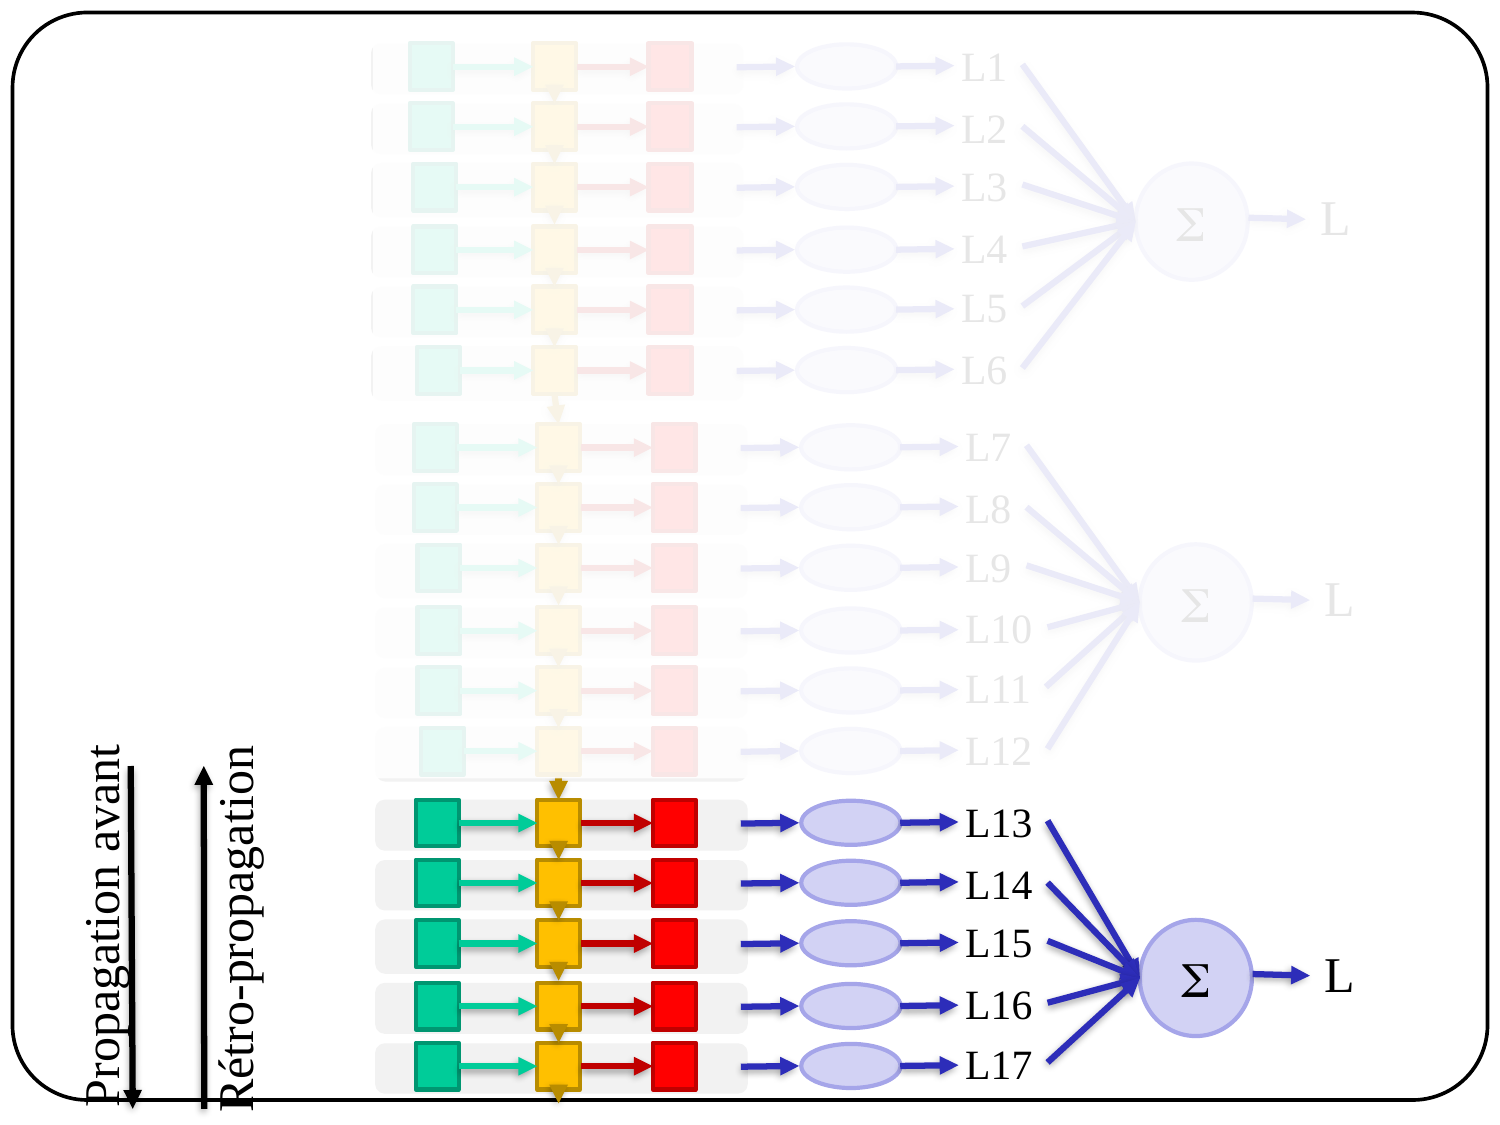

L1

L2

L3
Σ

L
L4

L5

L6

L7

L8

L9
Σ

L
L10

L11

L12

L13

L14

Propagation avant
Rétro-propagation
L15
Σ

L
L16

L17